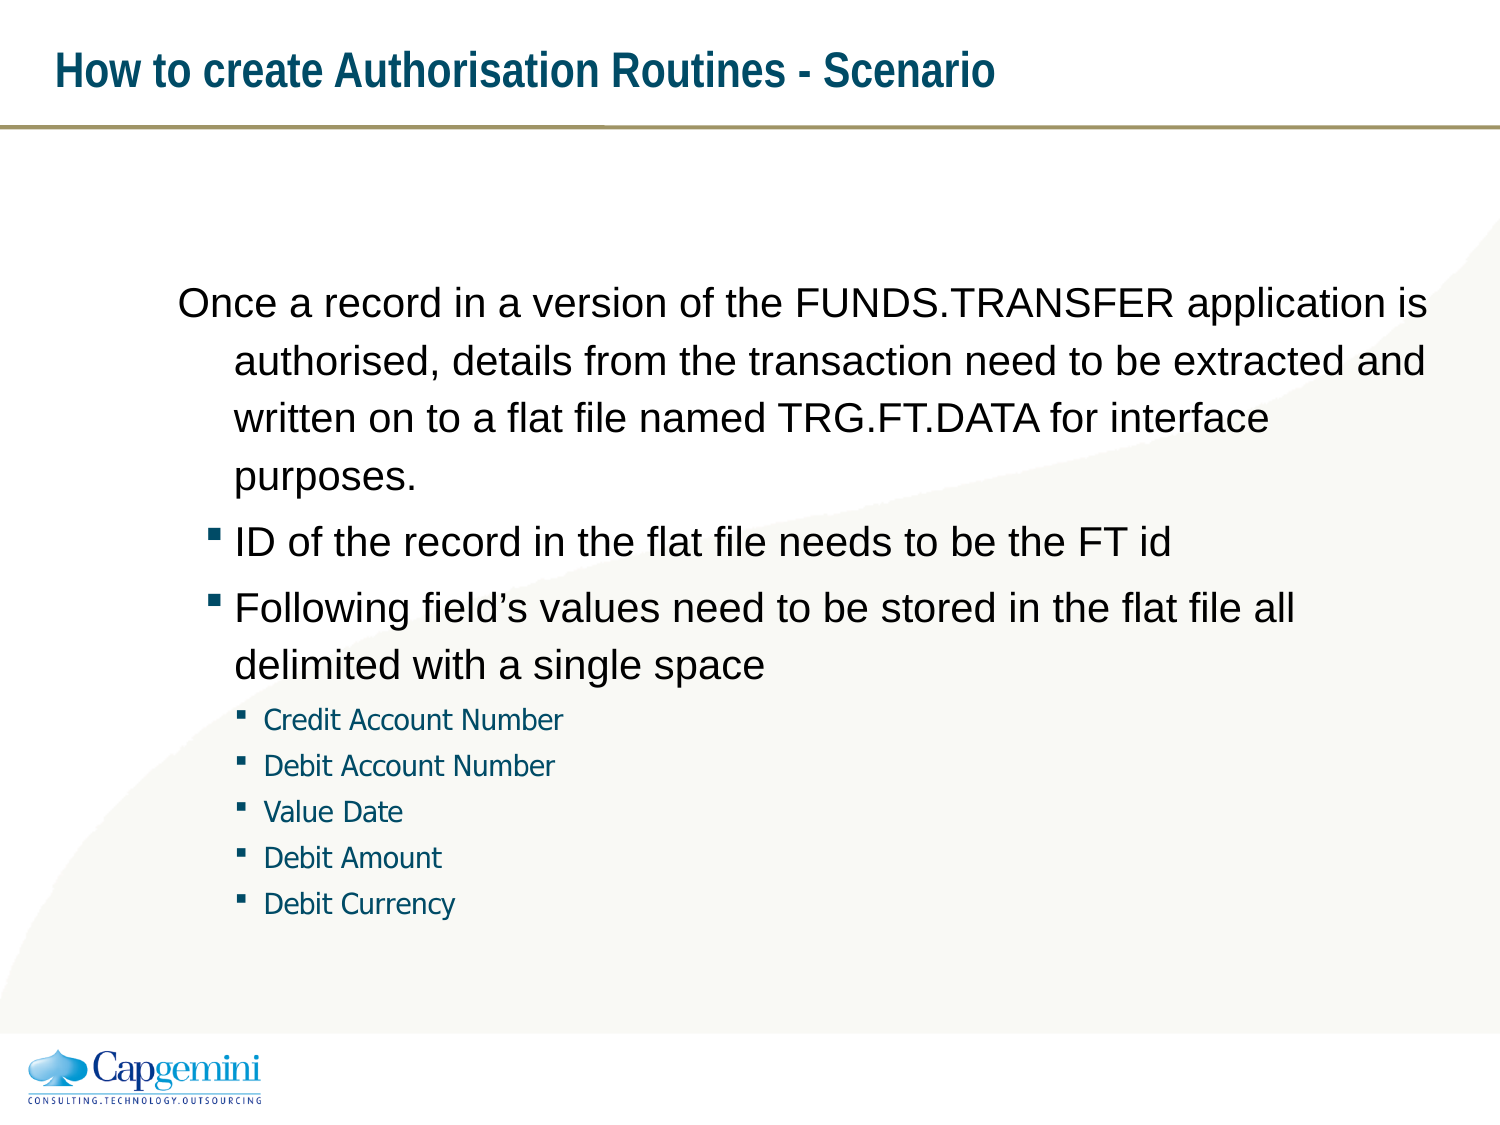

# How to create Authorisation Routines - Scenario
Once a record in a version of the FUNDS.TRANSFER application is authorised, details from the transaction need to be extracted and written on to a flat file named TRG.FT.DATA for interface purposes.
ID of the record in the flat file needs to be the FT id
Following field’s values need to be stored in the flat file all delimited with a single space
Credit Account Number
Debit Account Number
Value Date
Debit Amount
Debit Currency